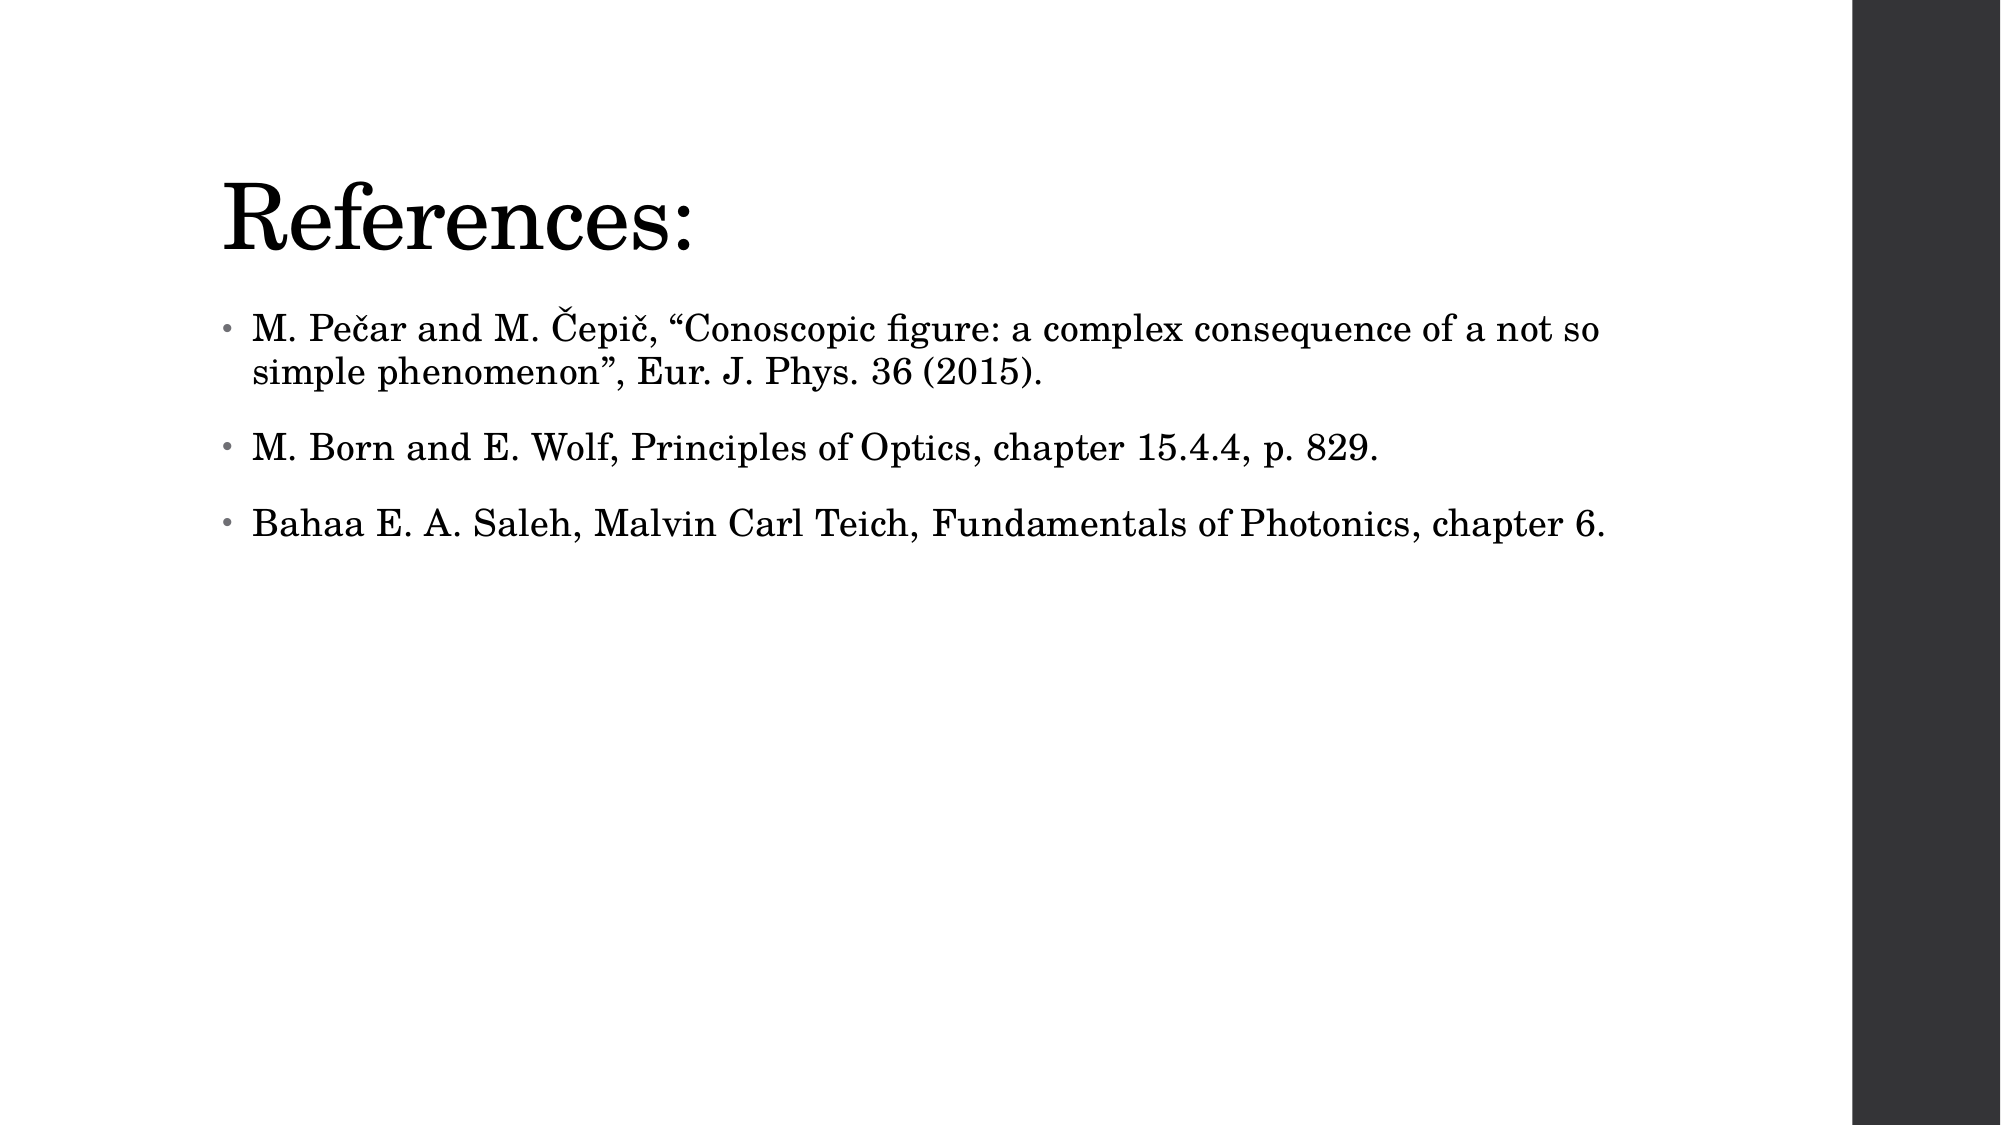

# References:
M. Pečar and M. Čepič, “Conoscopic figure: a complex consequence of a not so simple phenomenon”, Eur. J. Phys. 36 (2015).
M. Born and E. Wolf, Principles of Optics, chapter 15.4.4, p. 829.
Bahaa E. A. Saleh, Malvin Carl Teich, Fundamentals of Photonics, chapter 6.